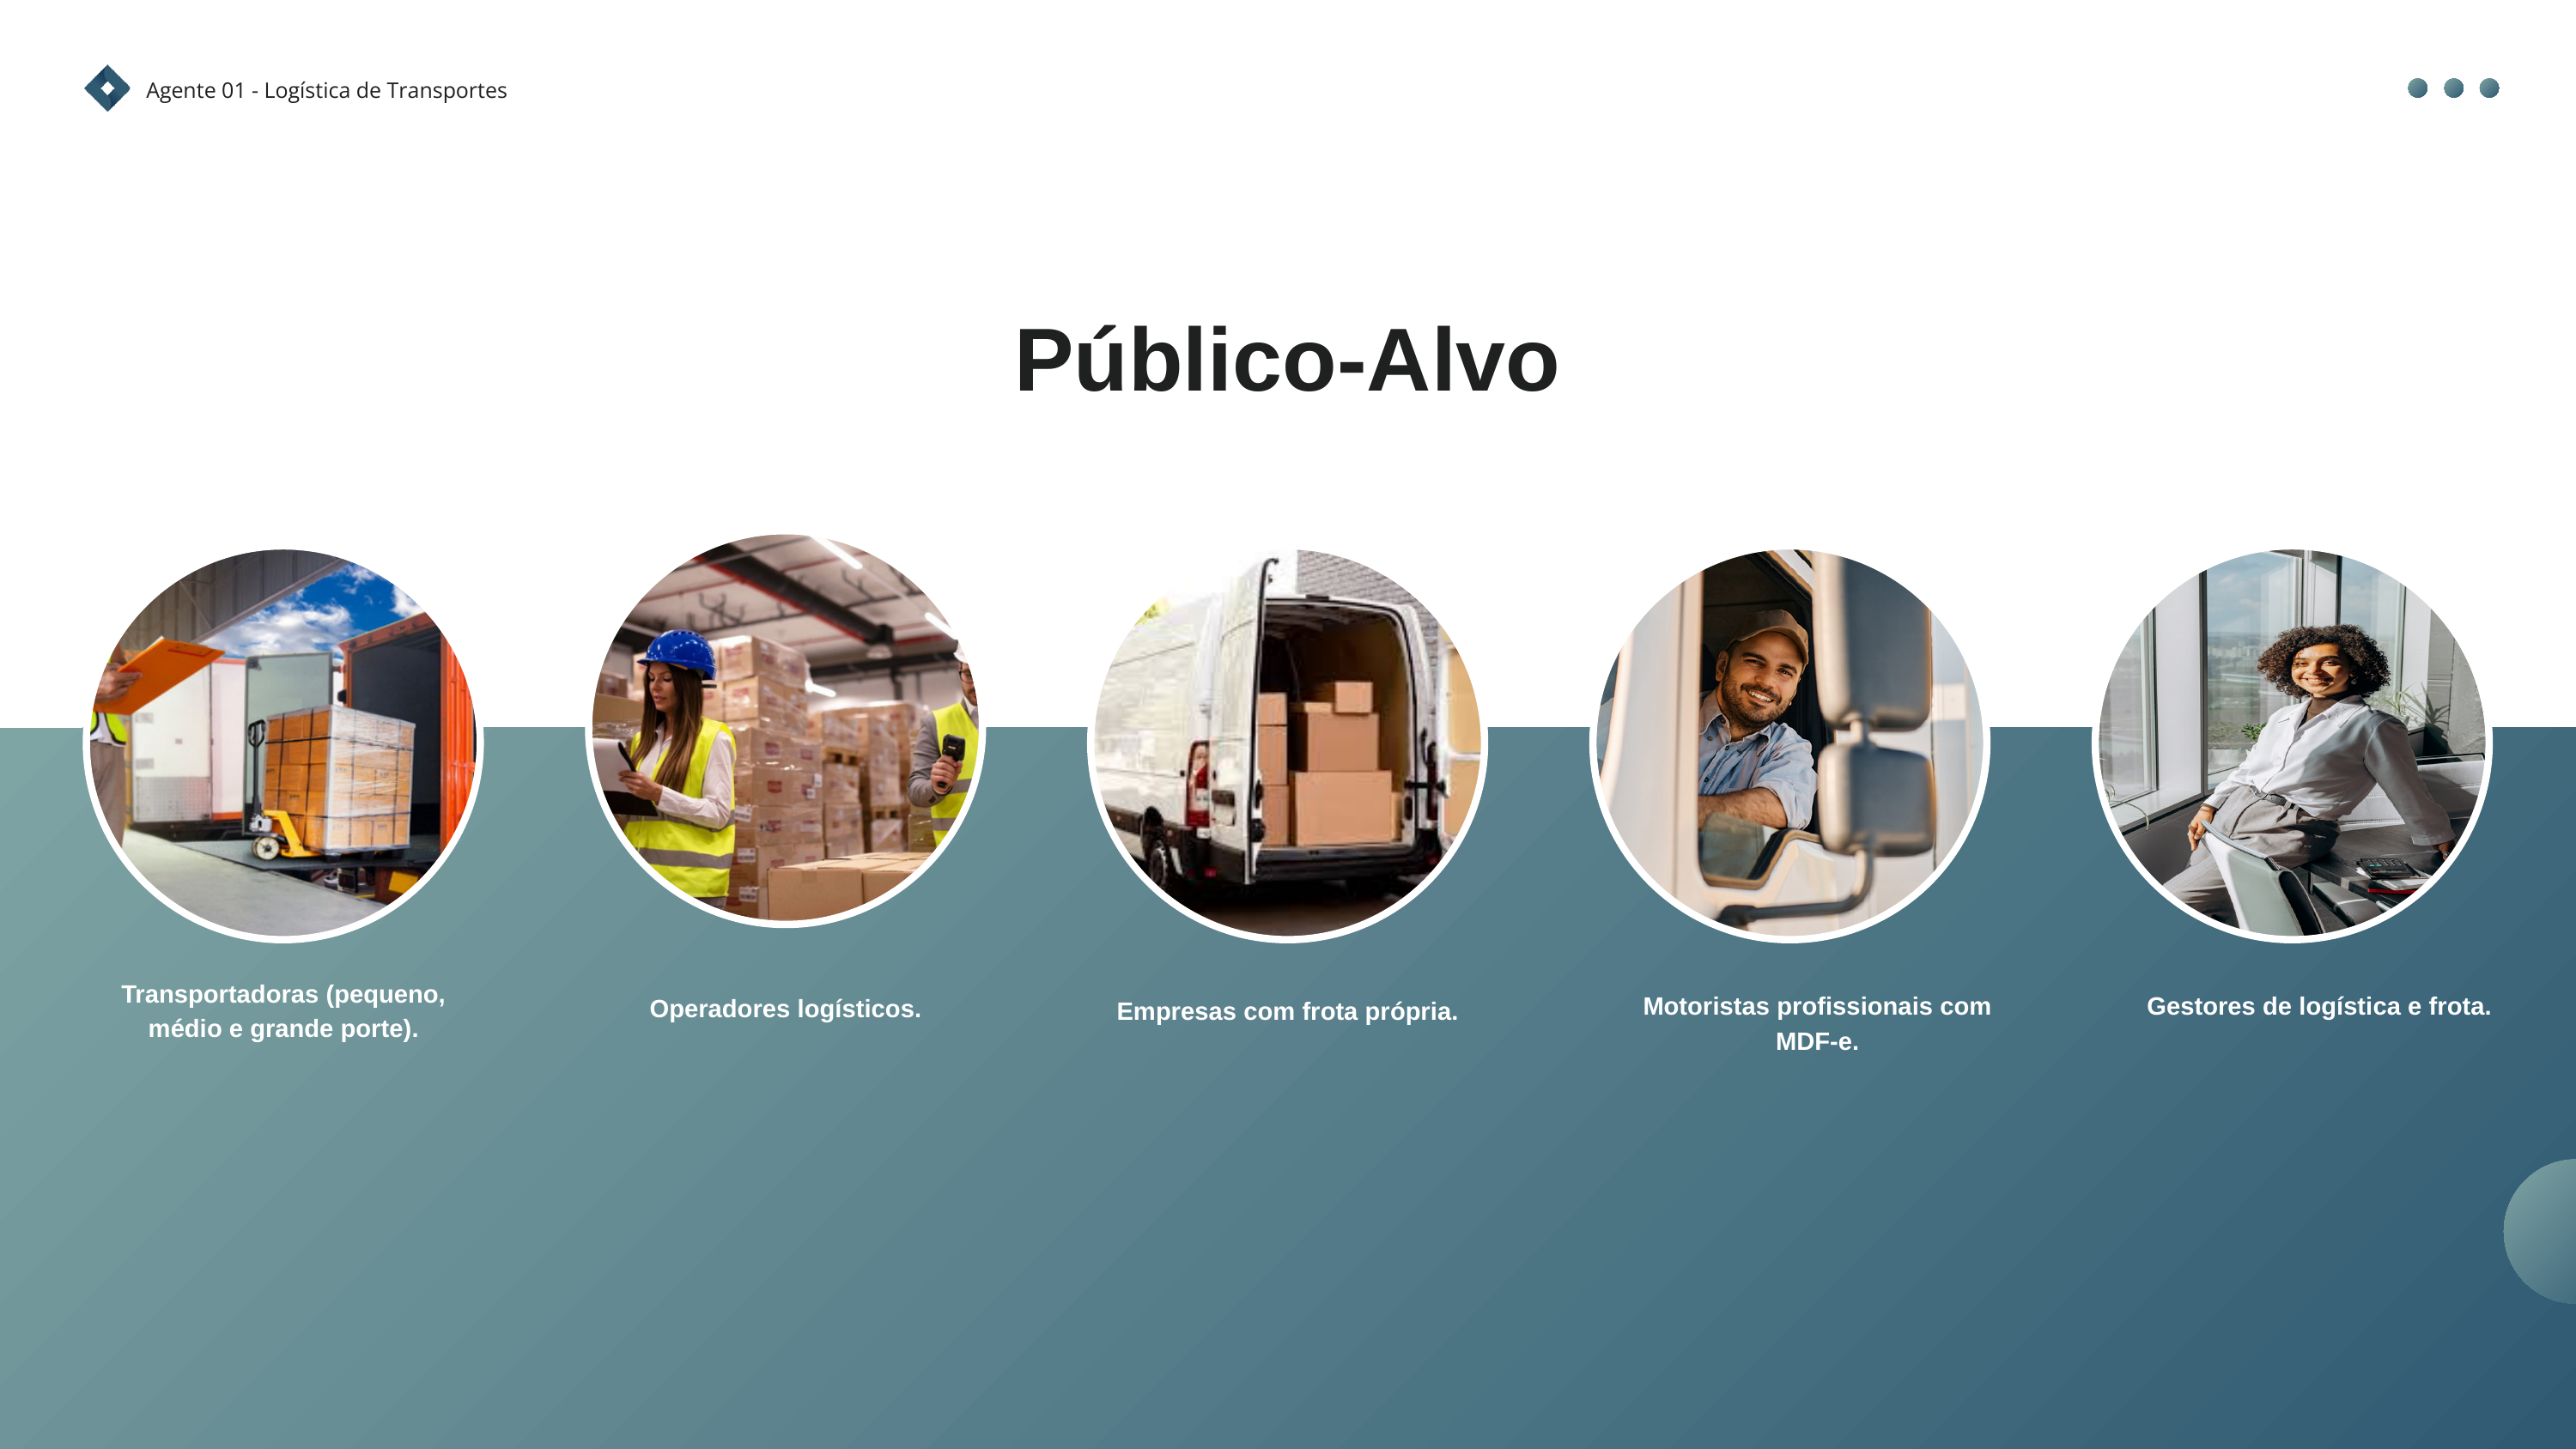

Agente 01 - Logística de Transportes

Público-Alvo

Transportadoras (pequeno, médio e grande porte).
Motoristas profissionais com MDF-e.
Gestores de logística e frota.
Operadores logísticos.
Empresas com frota própria.